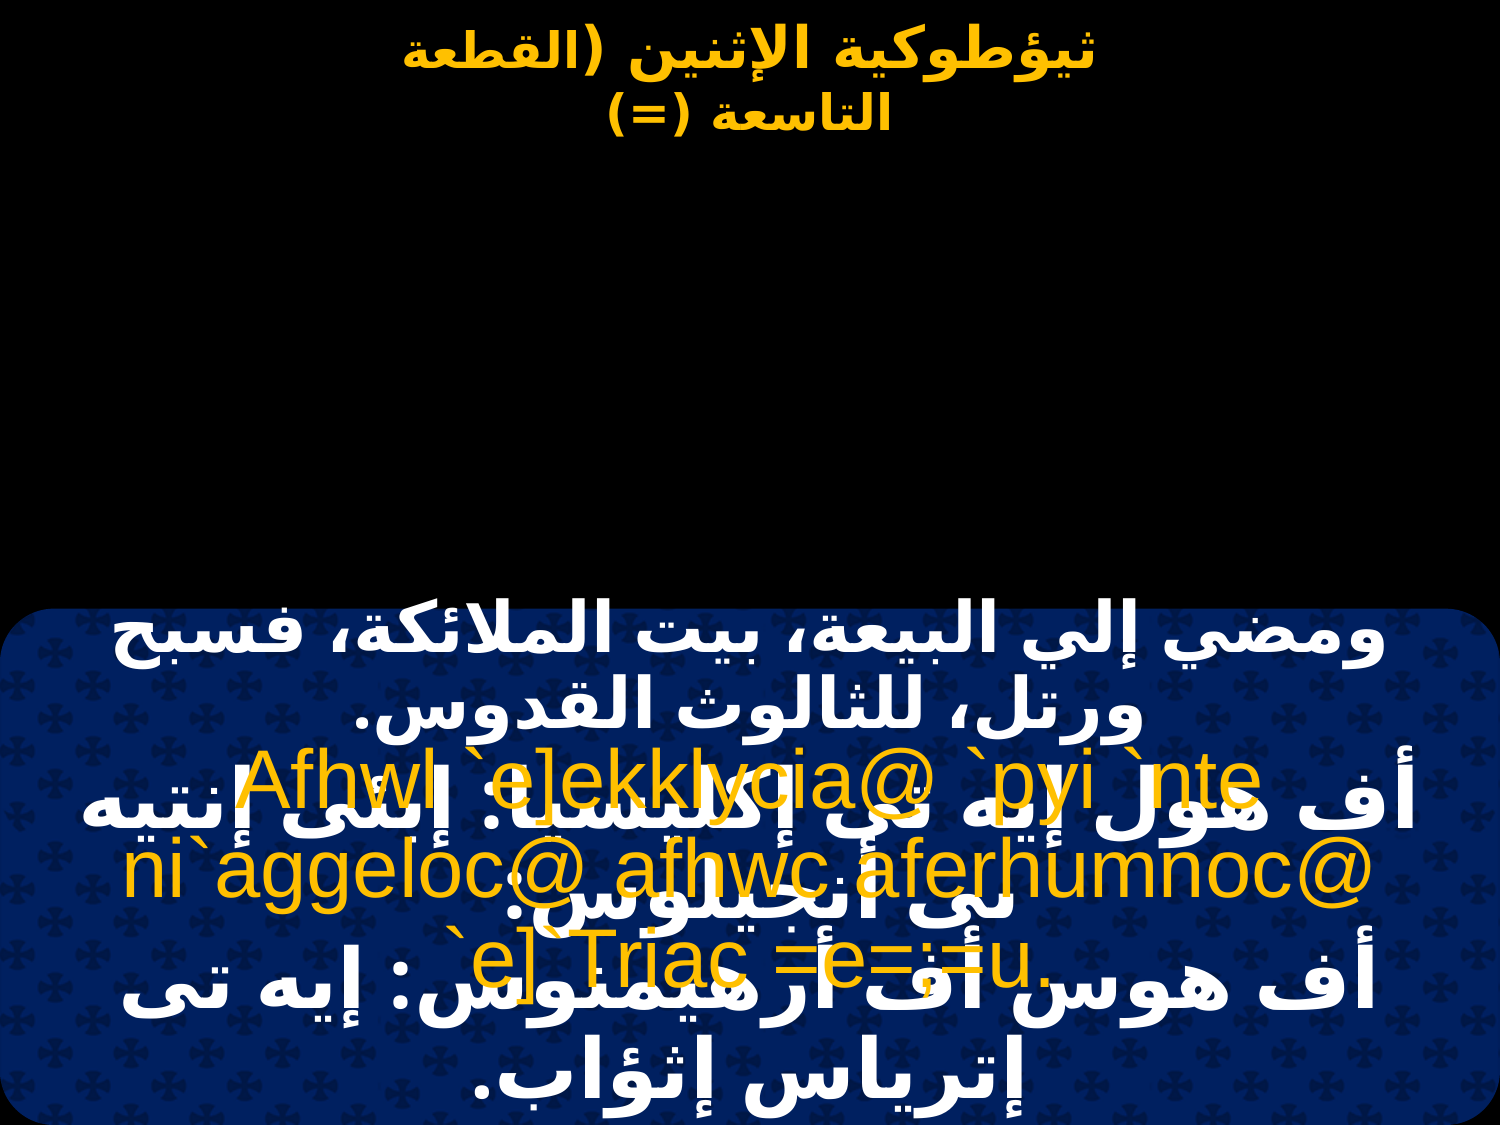

ومضي إلي البيعة، بيت الملائكة، فسبح ورتل، للثالوث القدوس.
Afhwl `e]ekklycia@ `pyi `nte ni`aggeloc@ afhwc aferhumnoc@ `e]`Triac =e=;=u.
أف هول إيه تى إكليسيا: إبئى إنتيه نى أنجيلوس:
أف هوس أف أرهيمنوس: إيه تى إترياس إثؤاب.